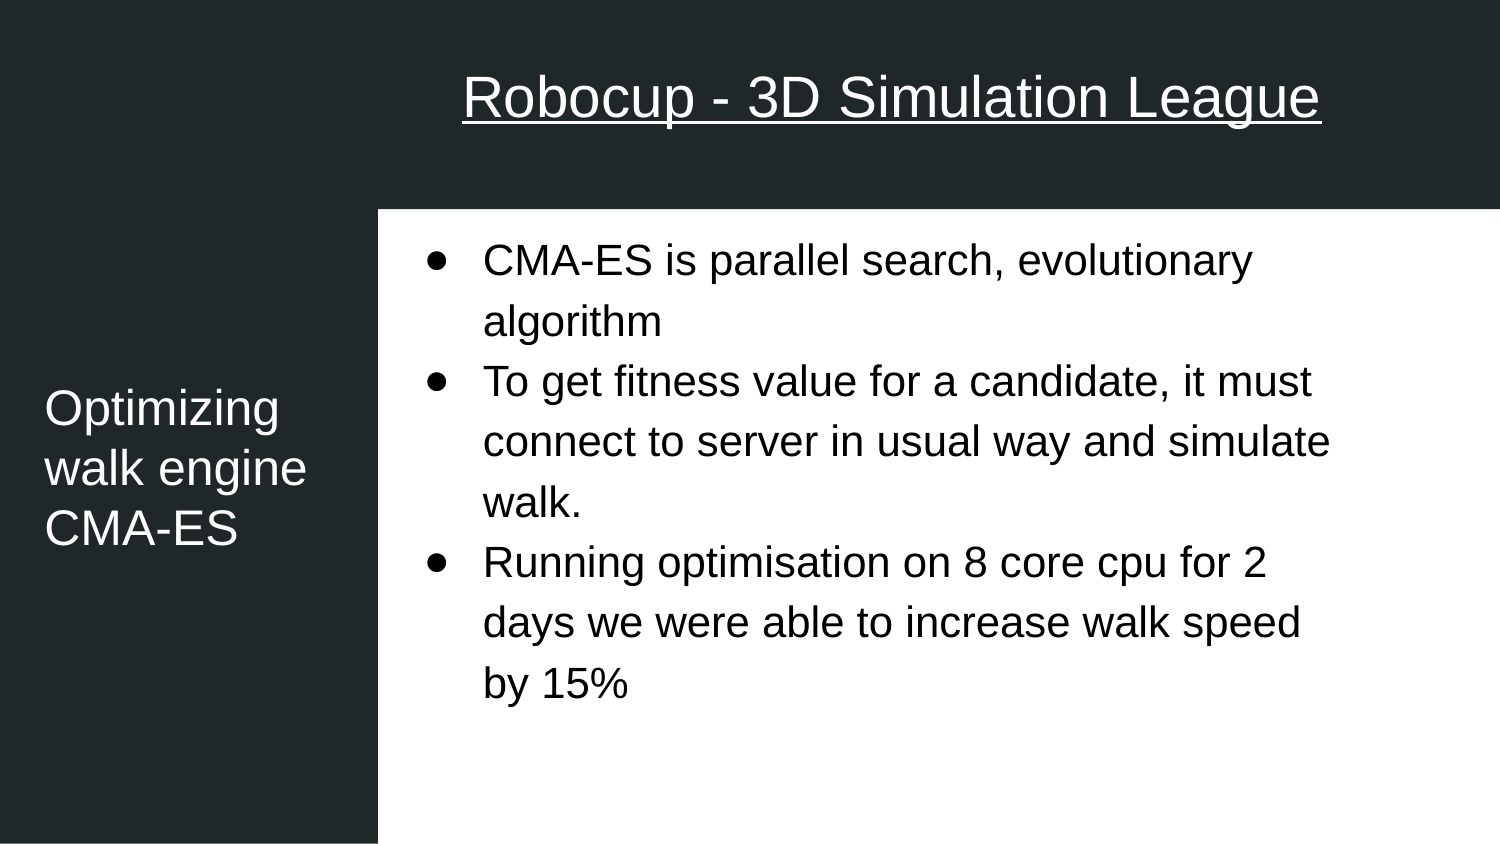

Robocup - 3D Simulation League

CMA-ES is parallel search, evolutionary algorithm
To get fitness value for a candidate, it must connect to server in usual way and simulate walk.
Running optimisation on 8 core cpu for 2 days we were able to increase walk speed by 15%
Optimizing walk engine
CMA-ES